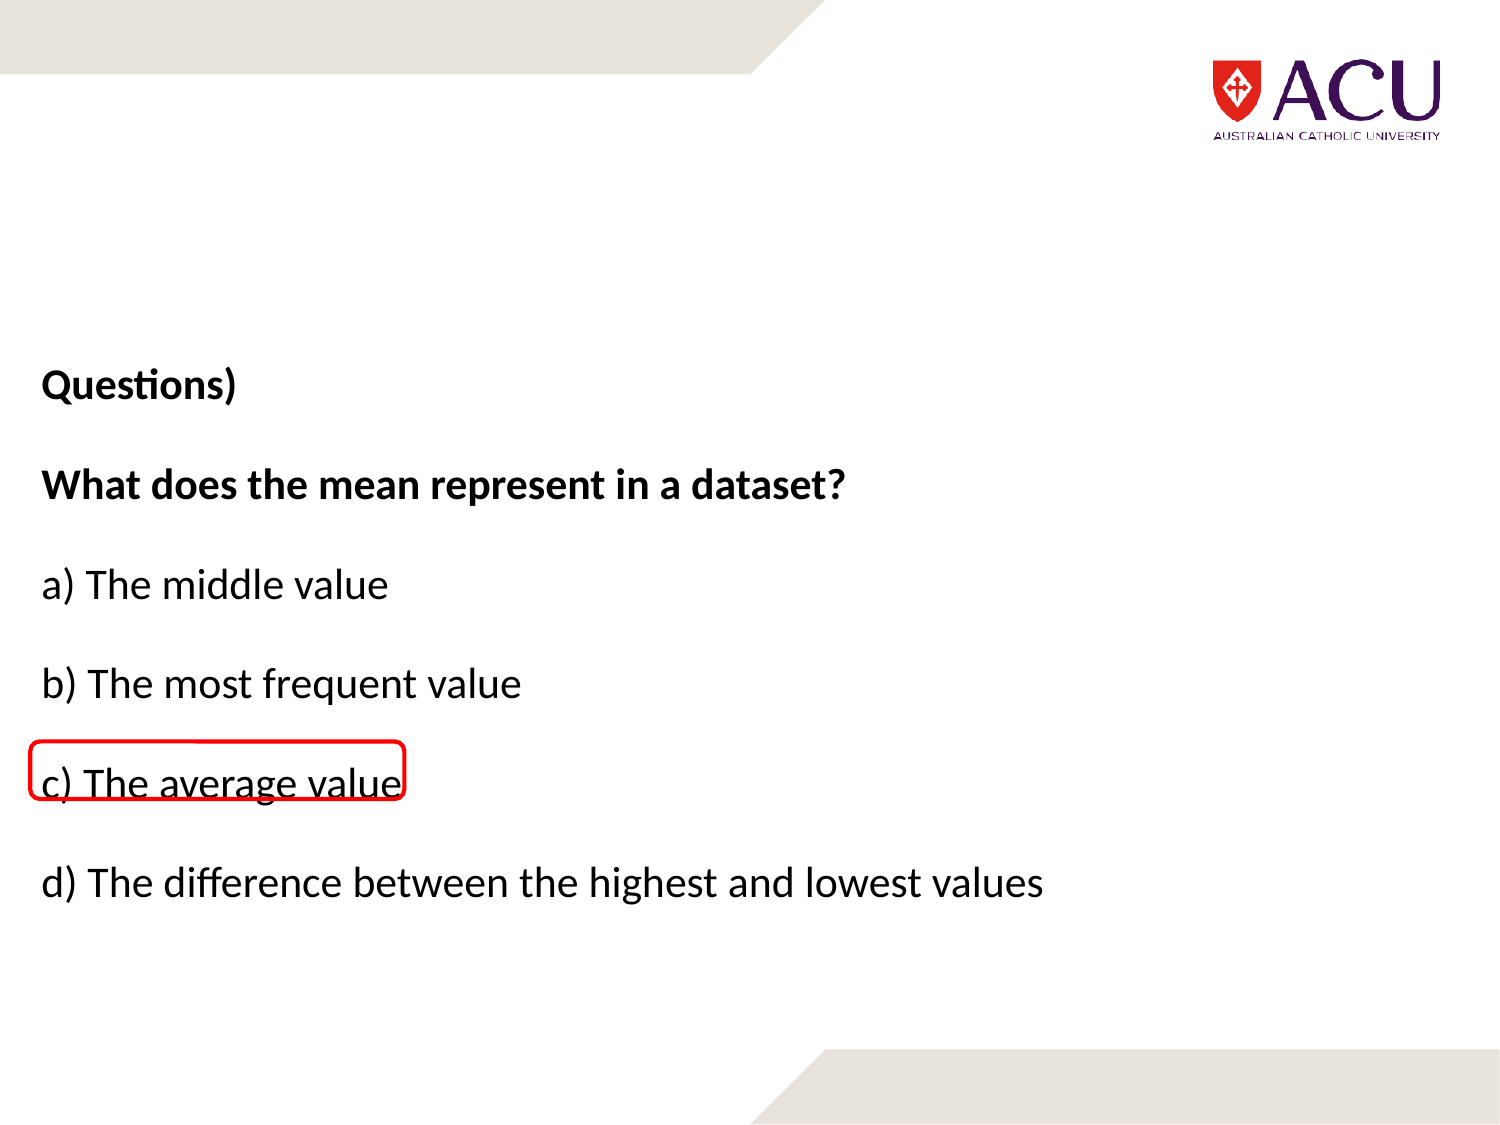

Questions)
What does the mean represent in a dataset?
a) The middle value
b) The most frequent value
c) The average value
d) The difference between the highest and lowest values